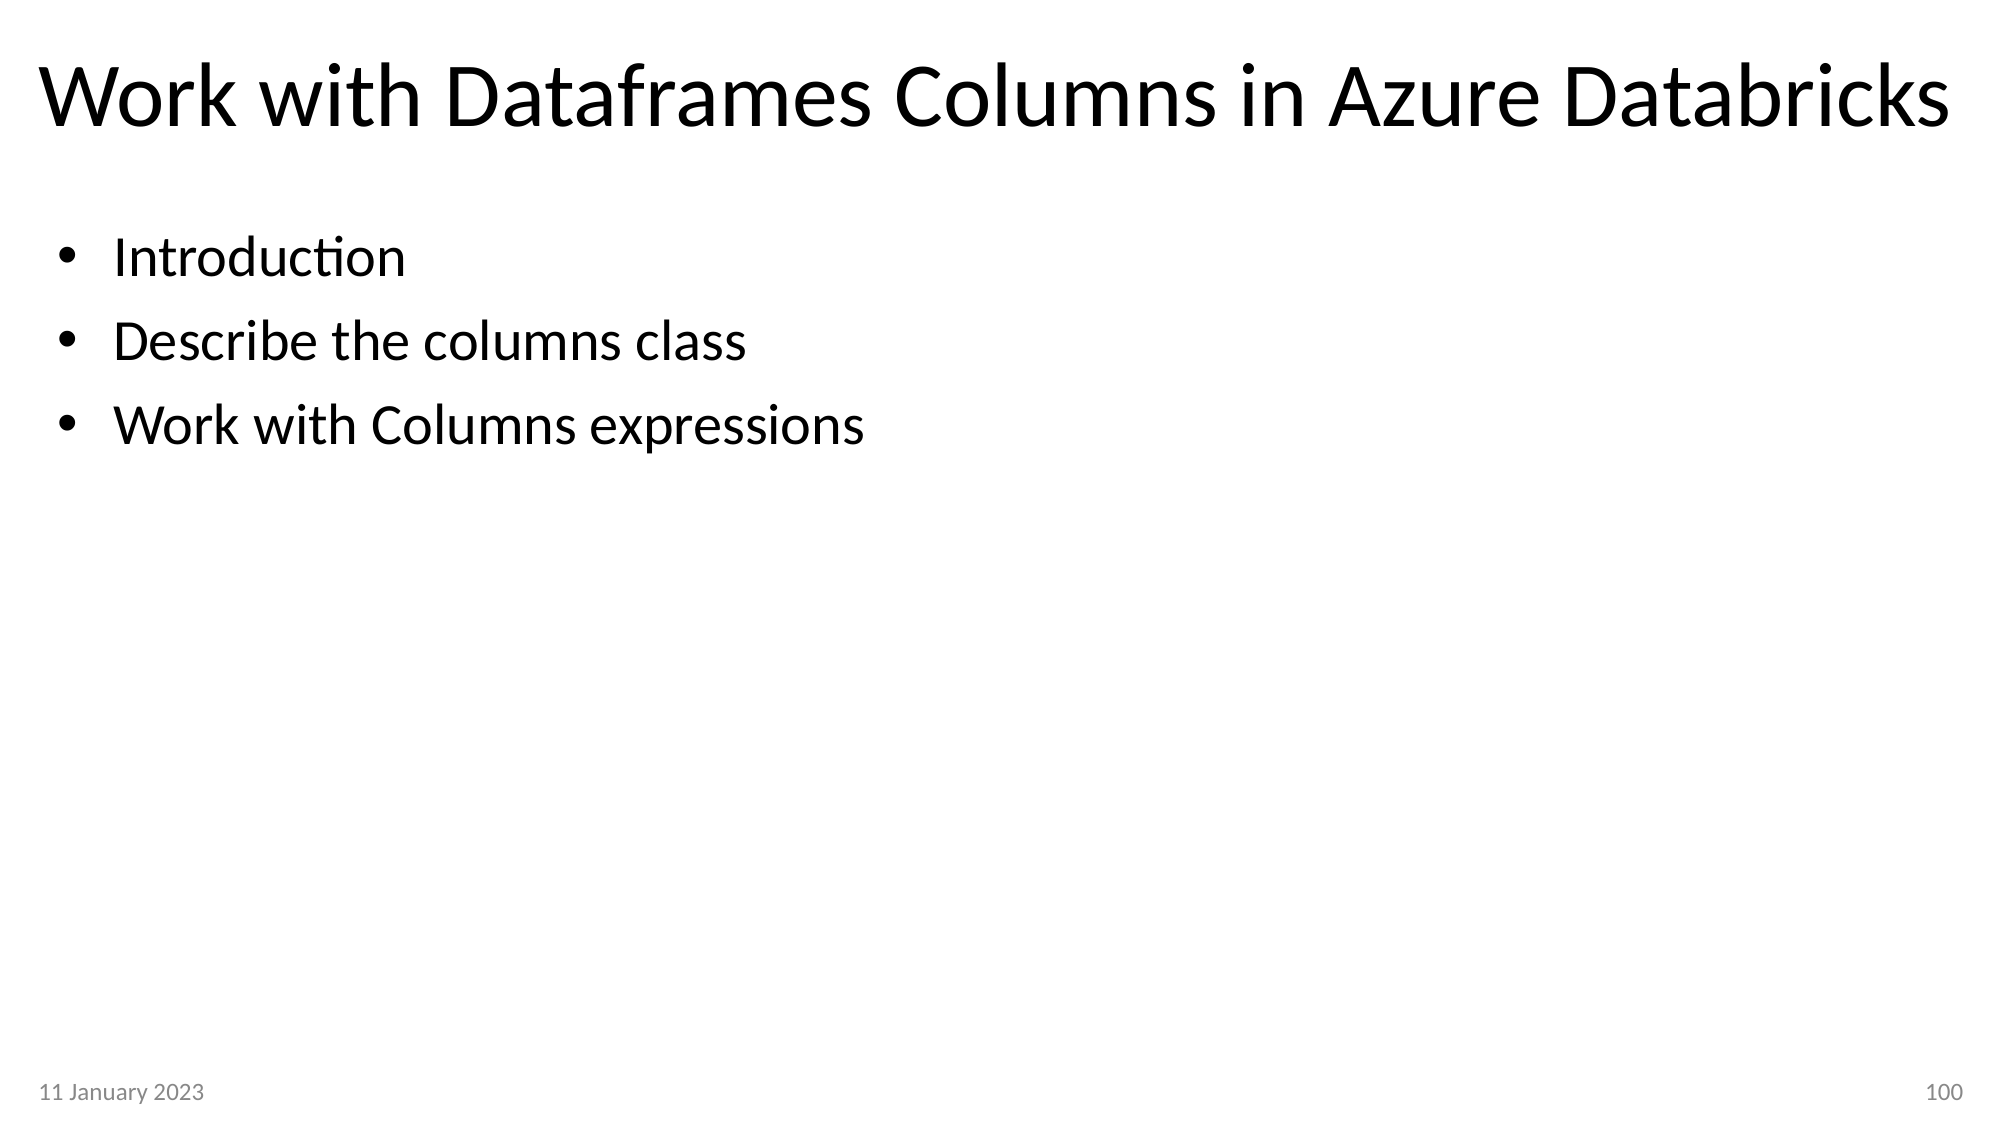

# Work with Dataframes Columns in Azure Databricks
Introduction
Describe the columns class
Work with Columns expressions

11 January 2023
100